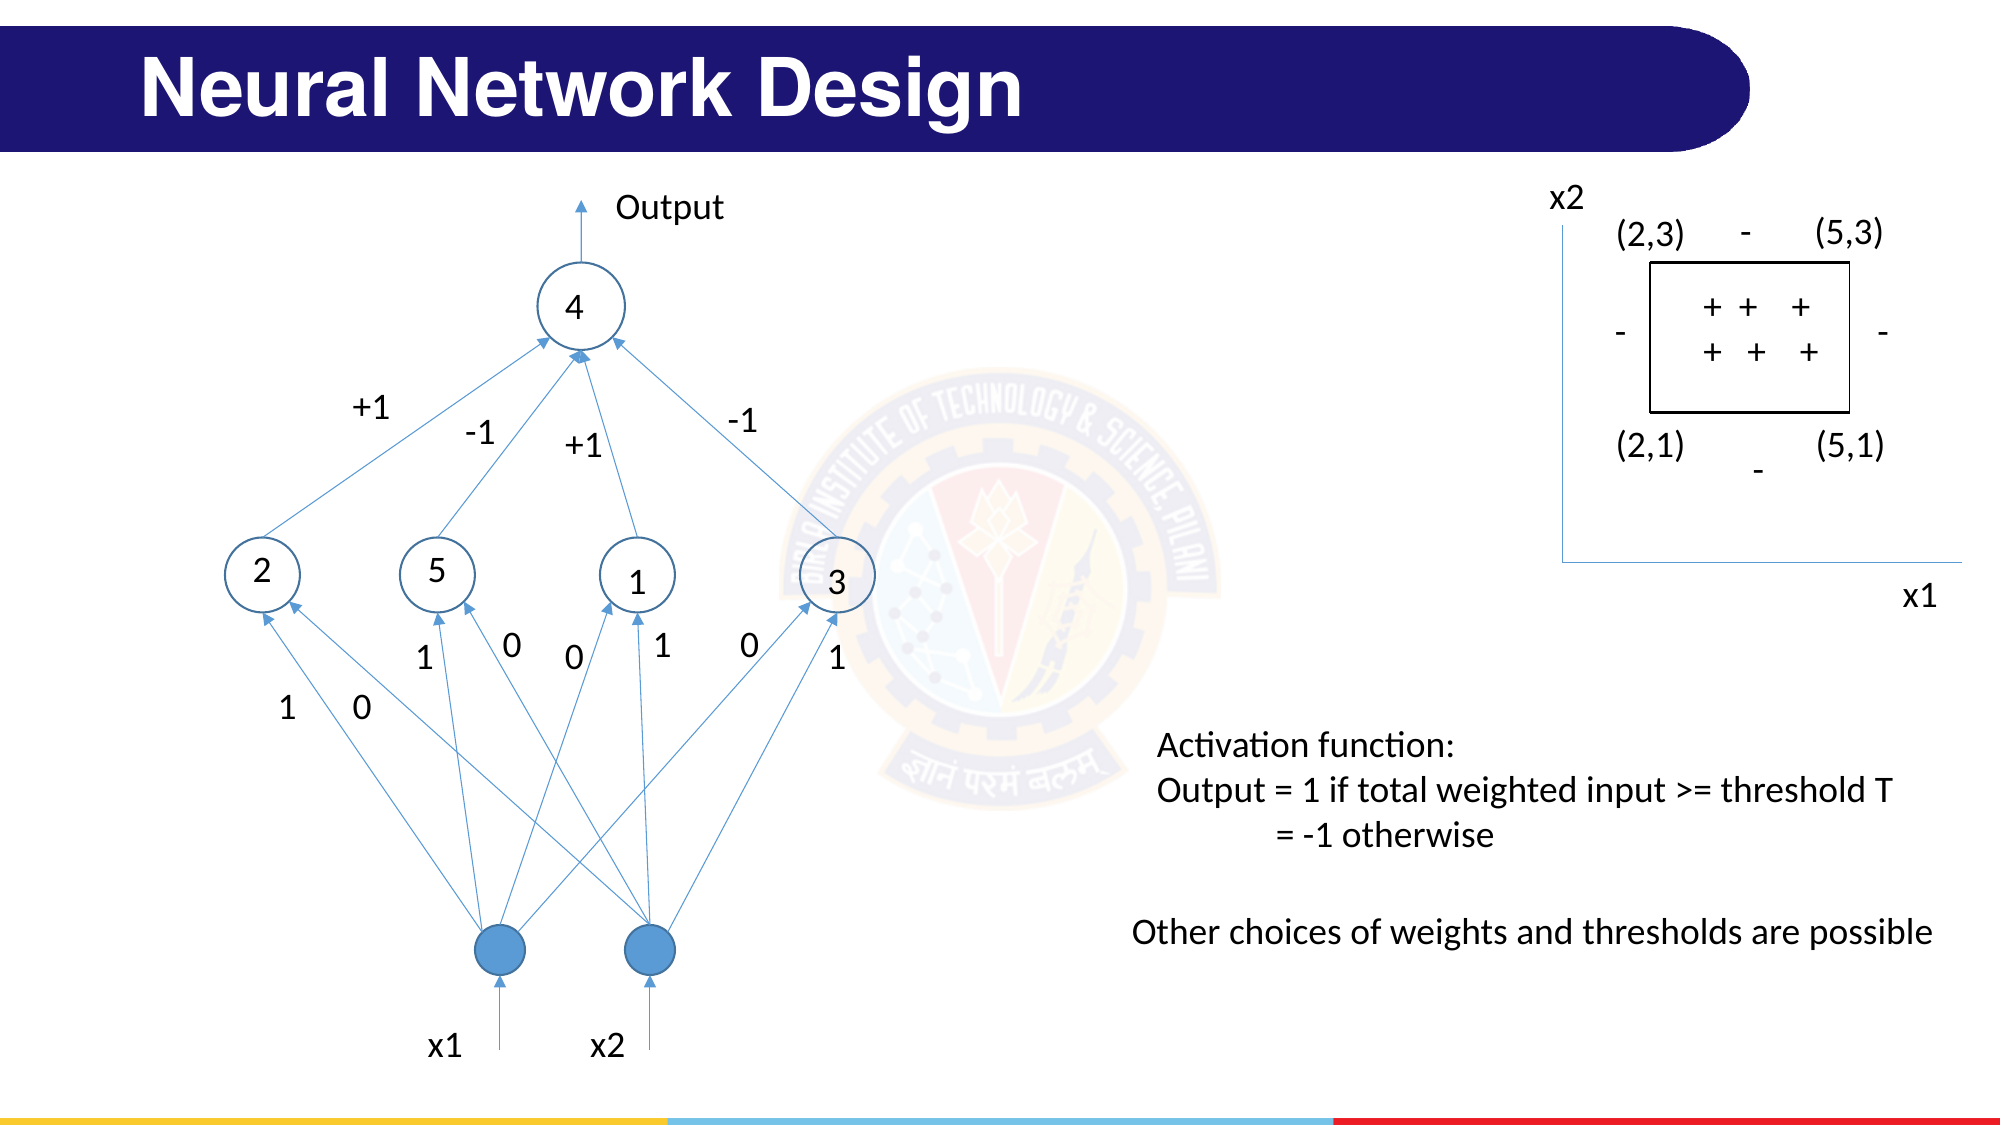

# Neural Network Design
x2
Output
-
(5,3)
(2,3)

4
+  +    +
+   +    +
-
-
+1
-1
-1
+1
(2,1)
(5,1)
-

2

5

1
3
x1
0
1
0
1
0
1
1
0
Activation function:
Output = 1 if total weighted input >= threshold T
              = -1 otherwise
Other choices of weights and thresholds are possible

x1
x2